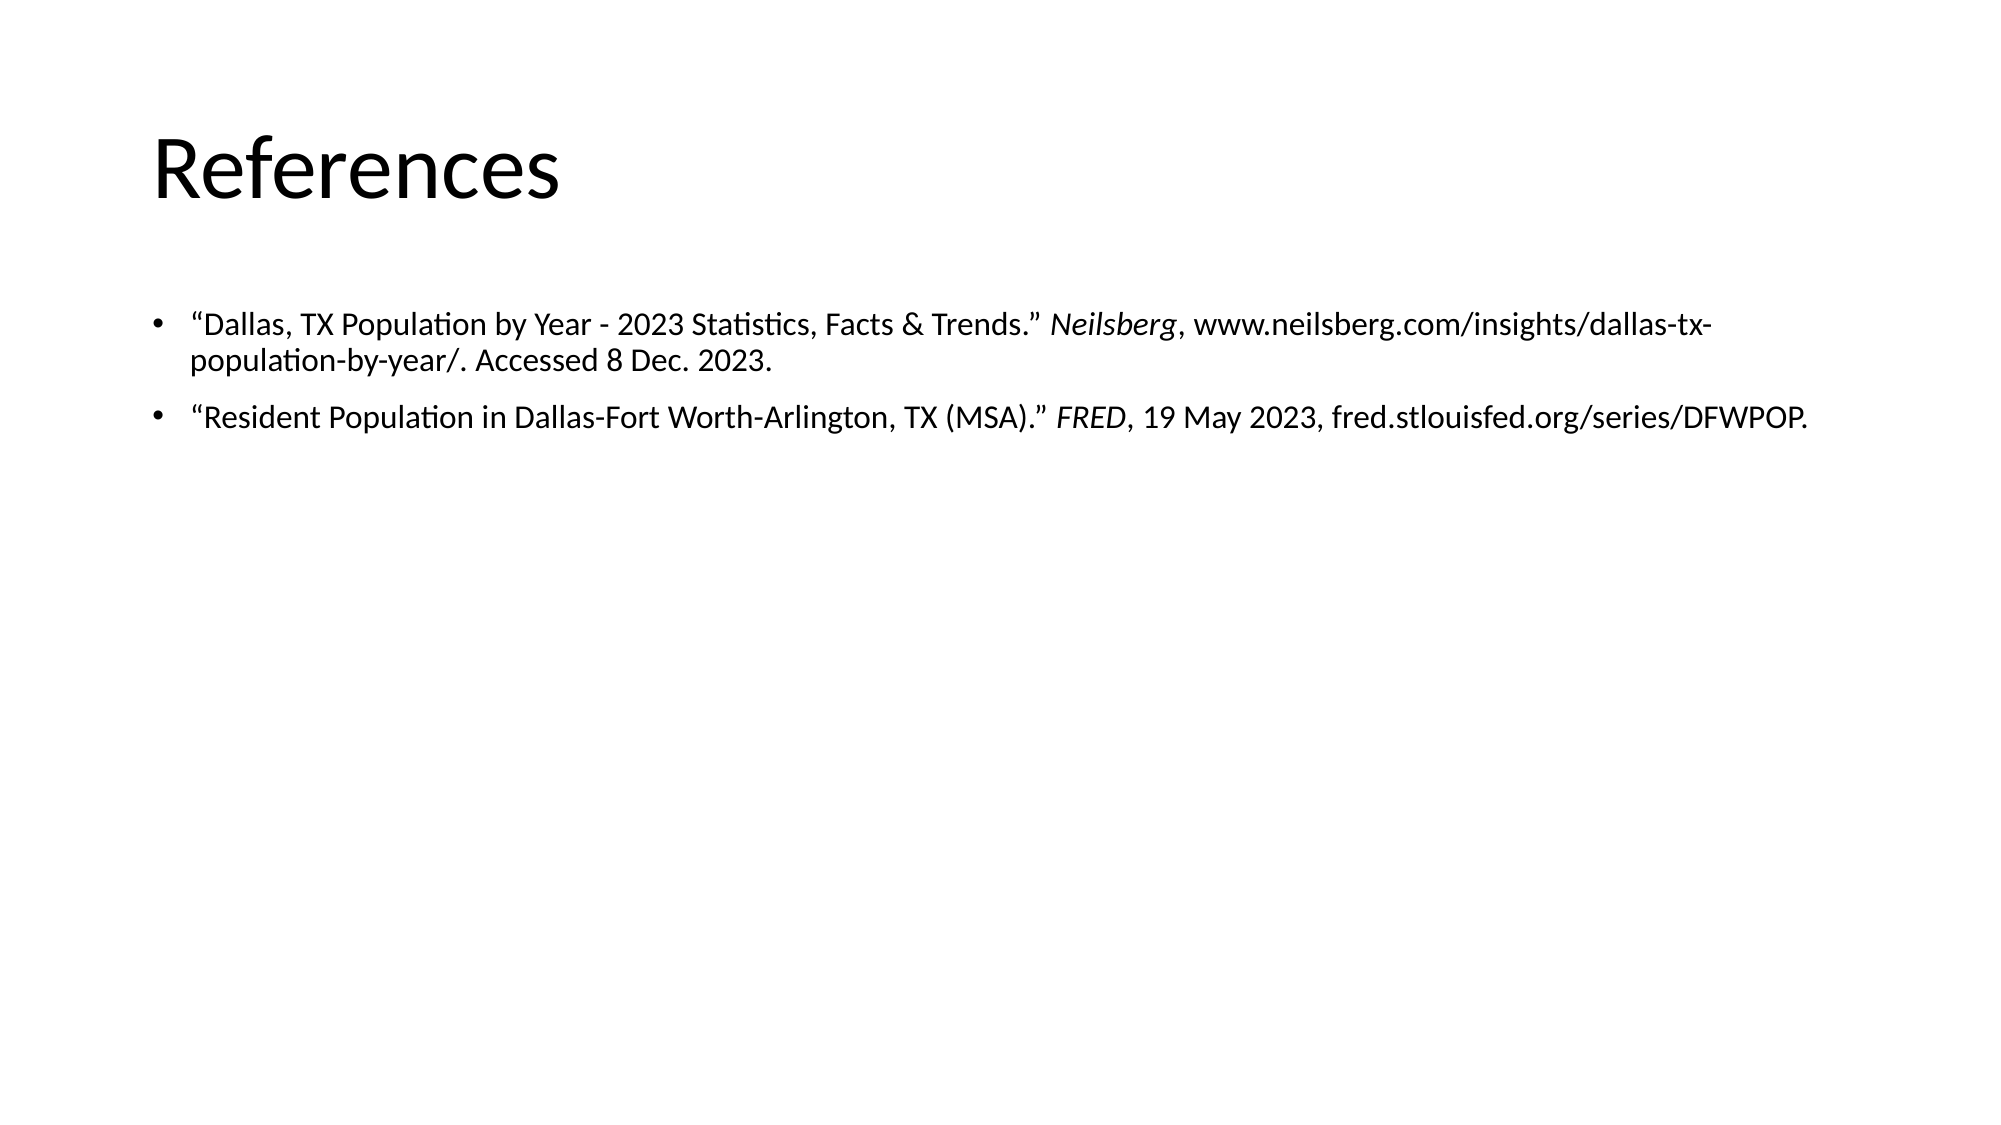

# References
“Dallas, TX Population by Year - 2023 Statistics, Facts & Trends.” Neilsberg, www.neilsberg.com/insights/dallas-tx-population-by-year/. Accessed 8 Dec. 2023.
“Resident Population in Dallas-Fort Worth-Arlington, TX (MSA).” FRED, 19 May 2023, fred.stlouisfed.org/series/DFWPOP.